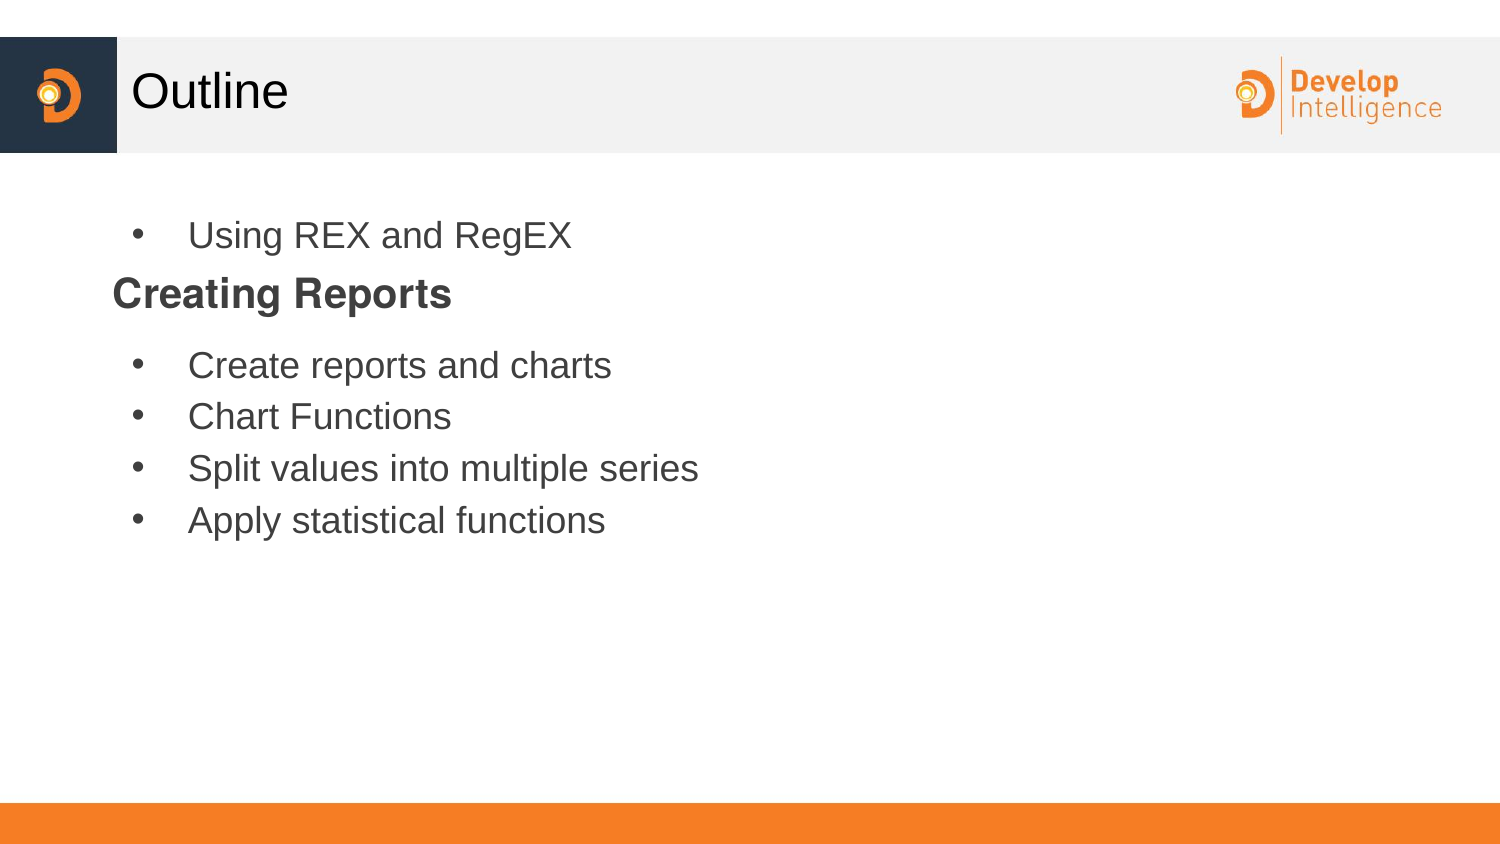

# Outline
Using REX and RegEX
Creating Reports
Create reports and charts
Chart Functions
Split values into multiple series
Apply statistical functions